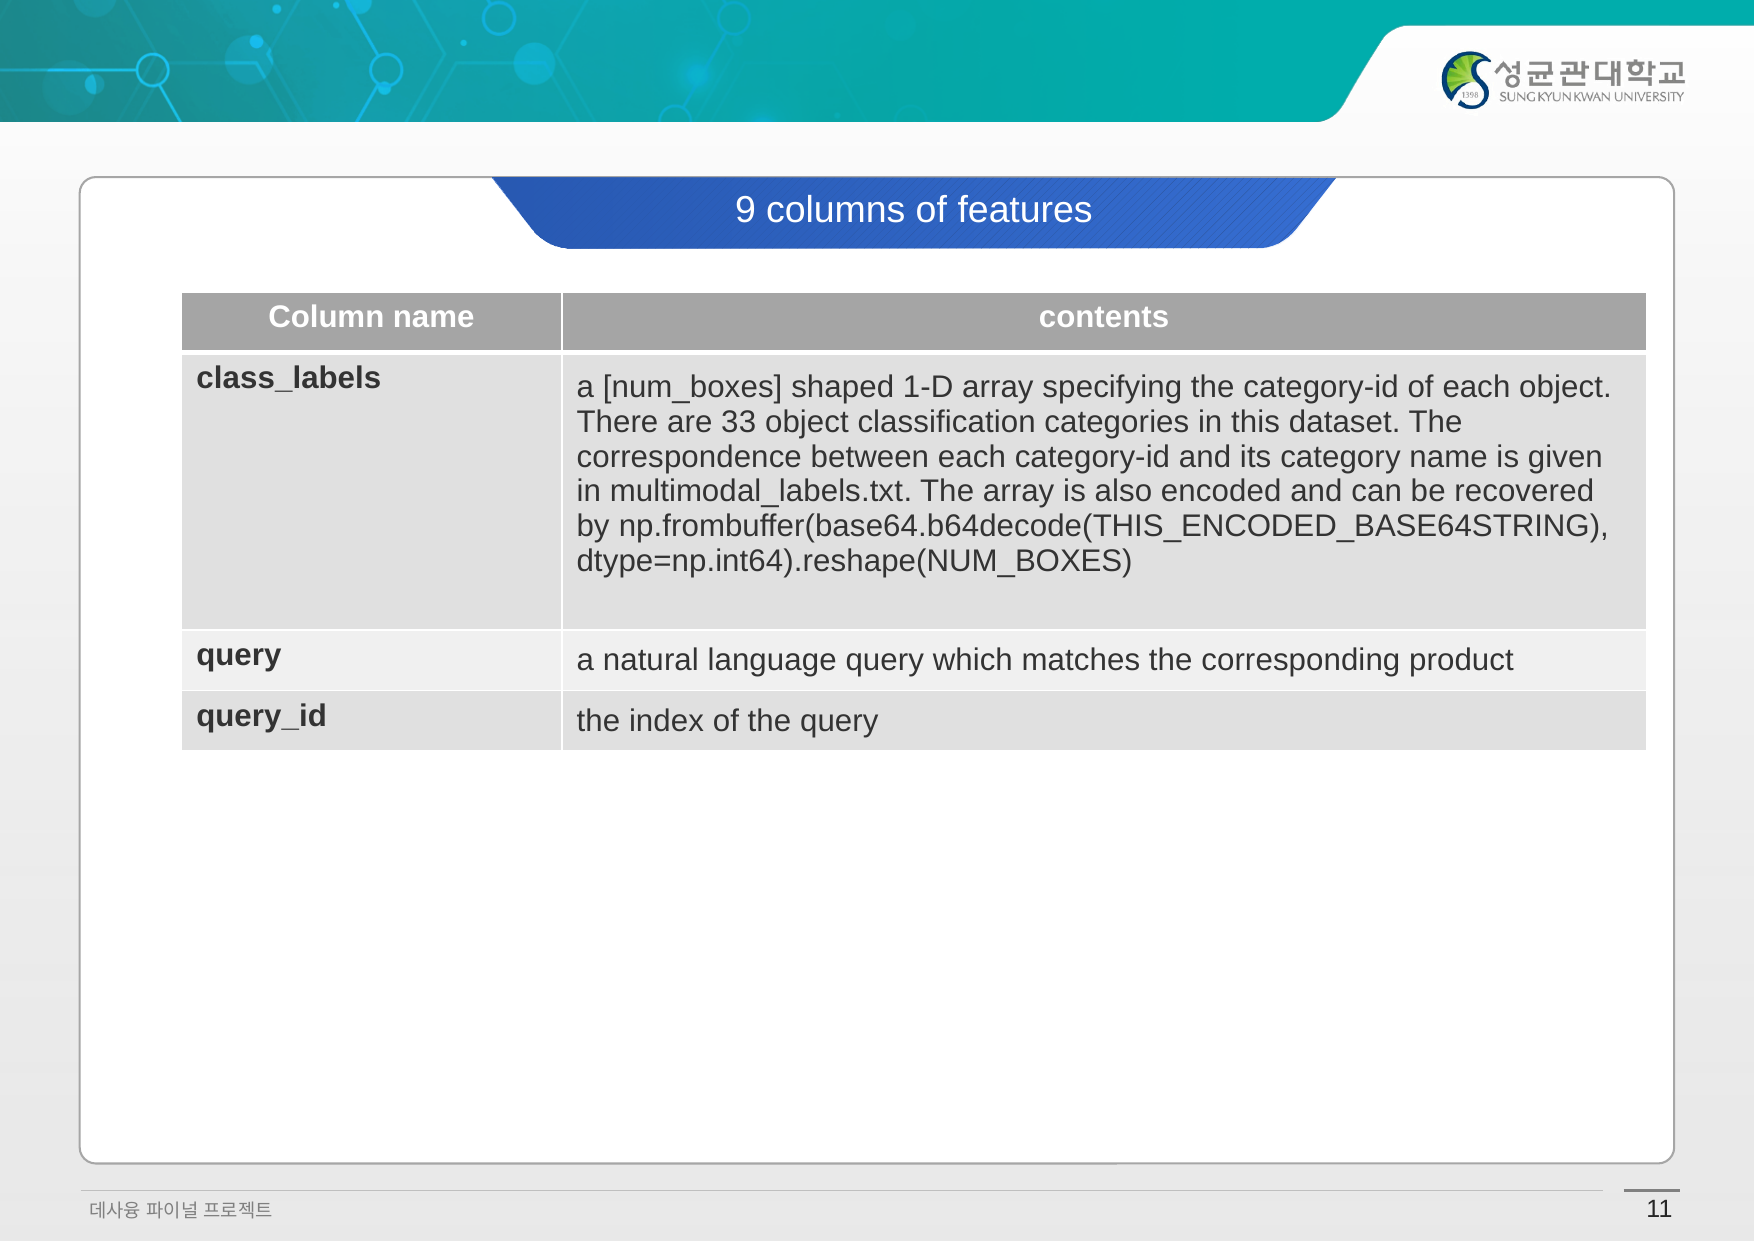

4.Data features

9 columns of features
| Column name | contents |
| --- | --- |
| class\_labels | a [num\_boxes] shaped 1-D array specifying the category-id of each object. There are 33 object classification categories in this dataset. The correspondence between each category-id and its category name is given in multimodal\_labels.txt. The array is also encoded and can be recovered by np.frombuffer(base64.b64decode(THIS\_ENCODED\_BASE64STRING), dtype=np.int64).reshape(NUM\_BOXES) |
| query | a natural language query which matches the corresponding product |
| query\_id | the index of the query |